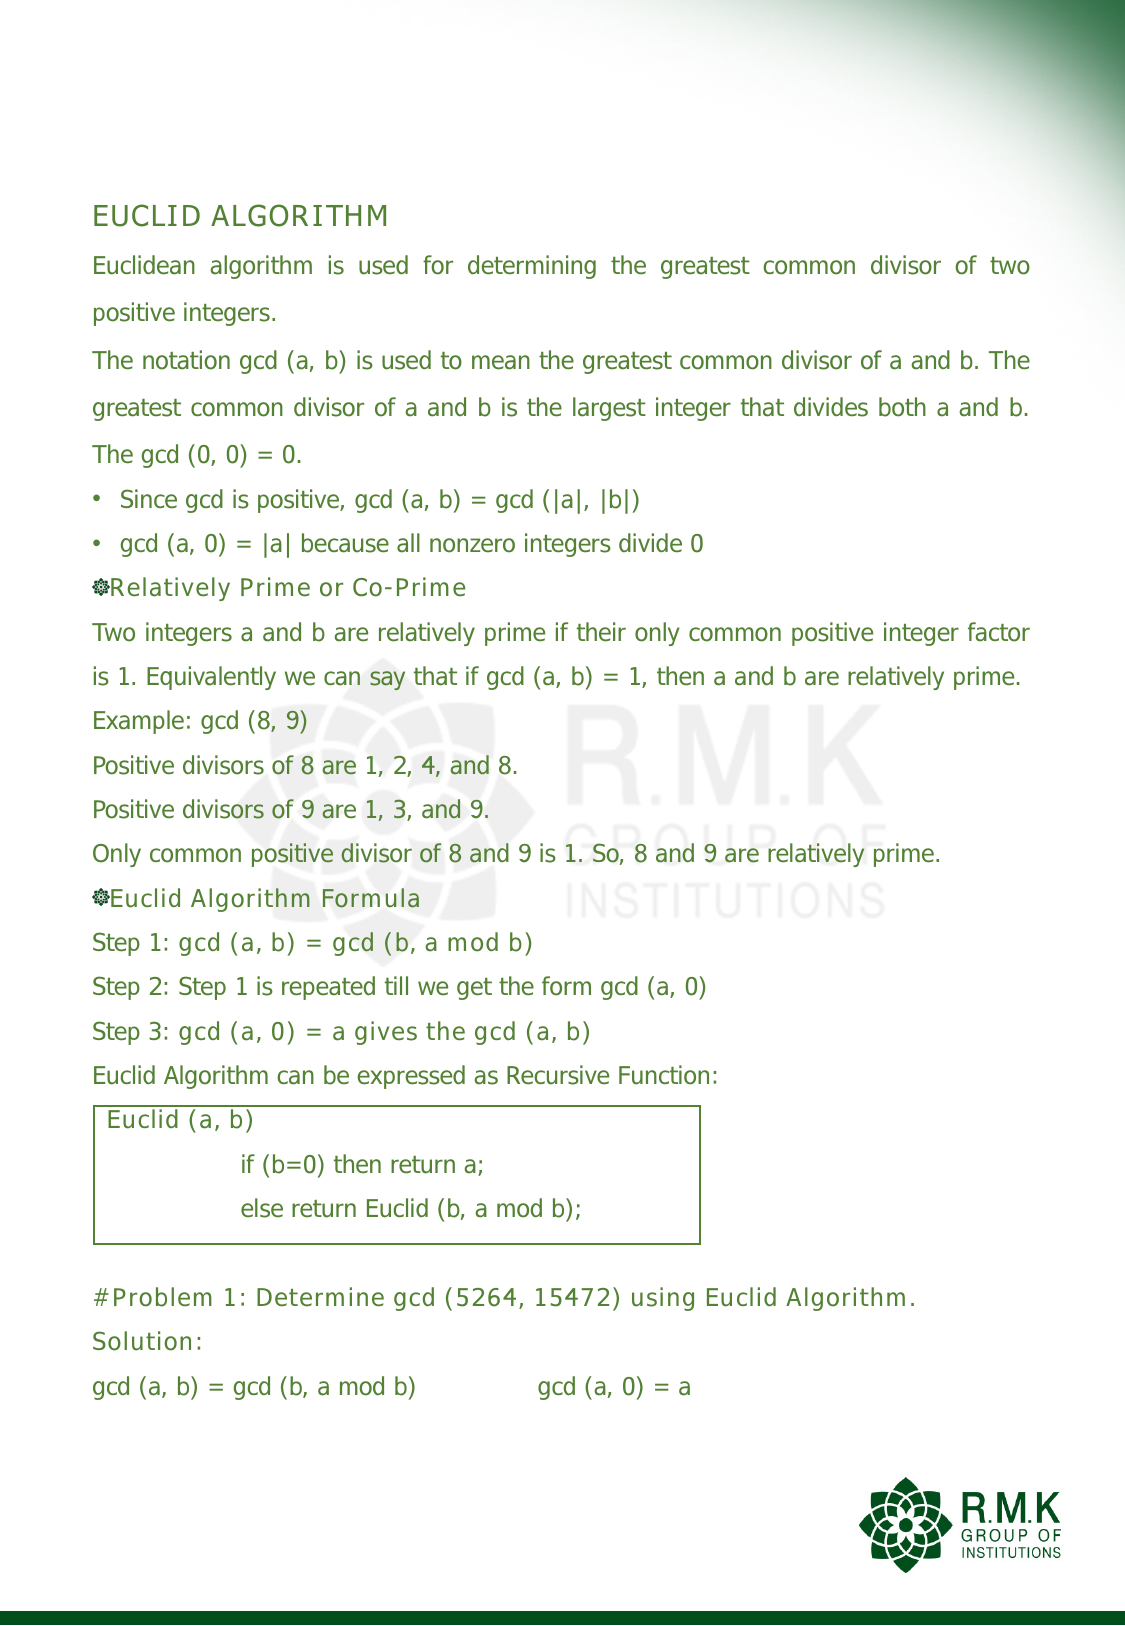

#
EUCLID ALGORITHM
Euclidean algorithm is used for determining the greatest common divisor of two positive integers.
The notation gcd (a, b) is used to mean the greatest common divisor of a and b. The greatest common divisor of a and b is the largest integer that divides both a and b. The gcd (0, 0) = 0.
Since gcd is positive, gcd (a, b) = gcd (|a|, |b|)
gcd (a, 0) = |a| because all nonzero integers divide 0
Relatively Prime or Co-Prime
Two integers a and b are relatively prime if their only common positive integer factor is 1. Equivalently we can say that if gcd (a, b) = 1, then a and b are relatively prime.
Example: gcd (8, 9)
Positive divisors of 8 are 1, 2, 4, and 8.
Positive divisors of 9 are 1, 3, and 9.
Only common positive divisor of 8 and 9 is 1. So, 8 and 9 are relatively prime.
Euclid Algorithm Formula
Step 1: gcd (a, b) = gcd (b, a mod b)
Step 2: Step 1 is repeated till we get the form gcd (a, 0)
Step 3: gcd (a, 0) = a gives the gcd (a, b)
Euclid Algorithm can be expressed as Recursive Function:
  Euclid (a, b)
	if (b=0) then return a;
	else return Euclid (b, a mod b);

#Problem 1: Determine gcd (5264, 15472) using Euclid Algorithm.
Solution:
gcd (a, b) = gcd (b, a mod b) 			gcd (a, 0) = a